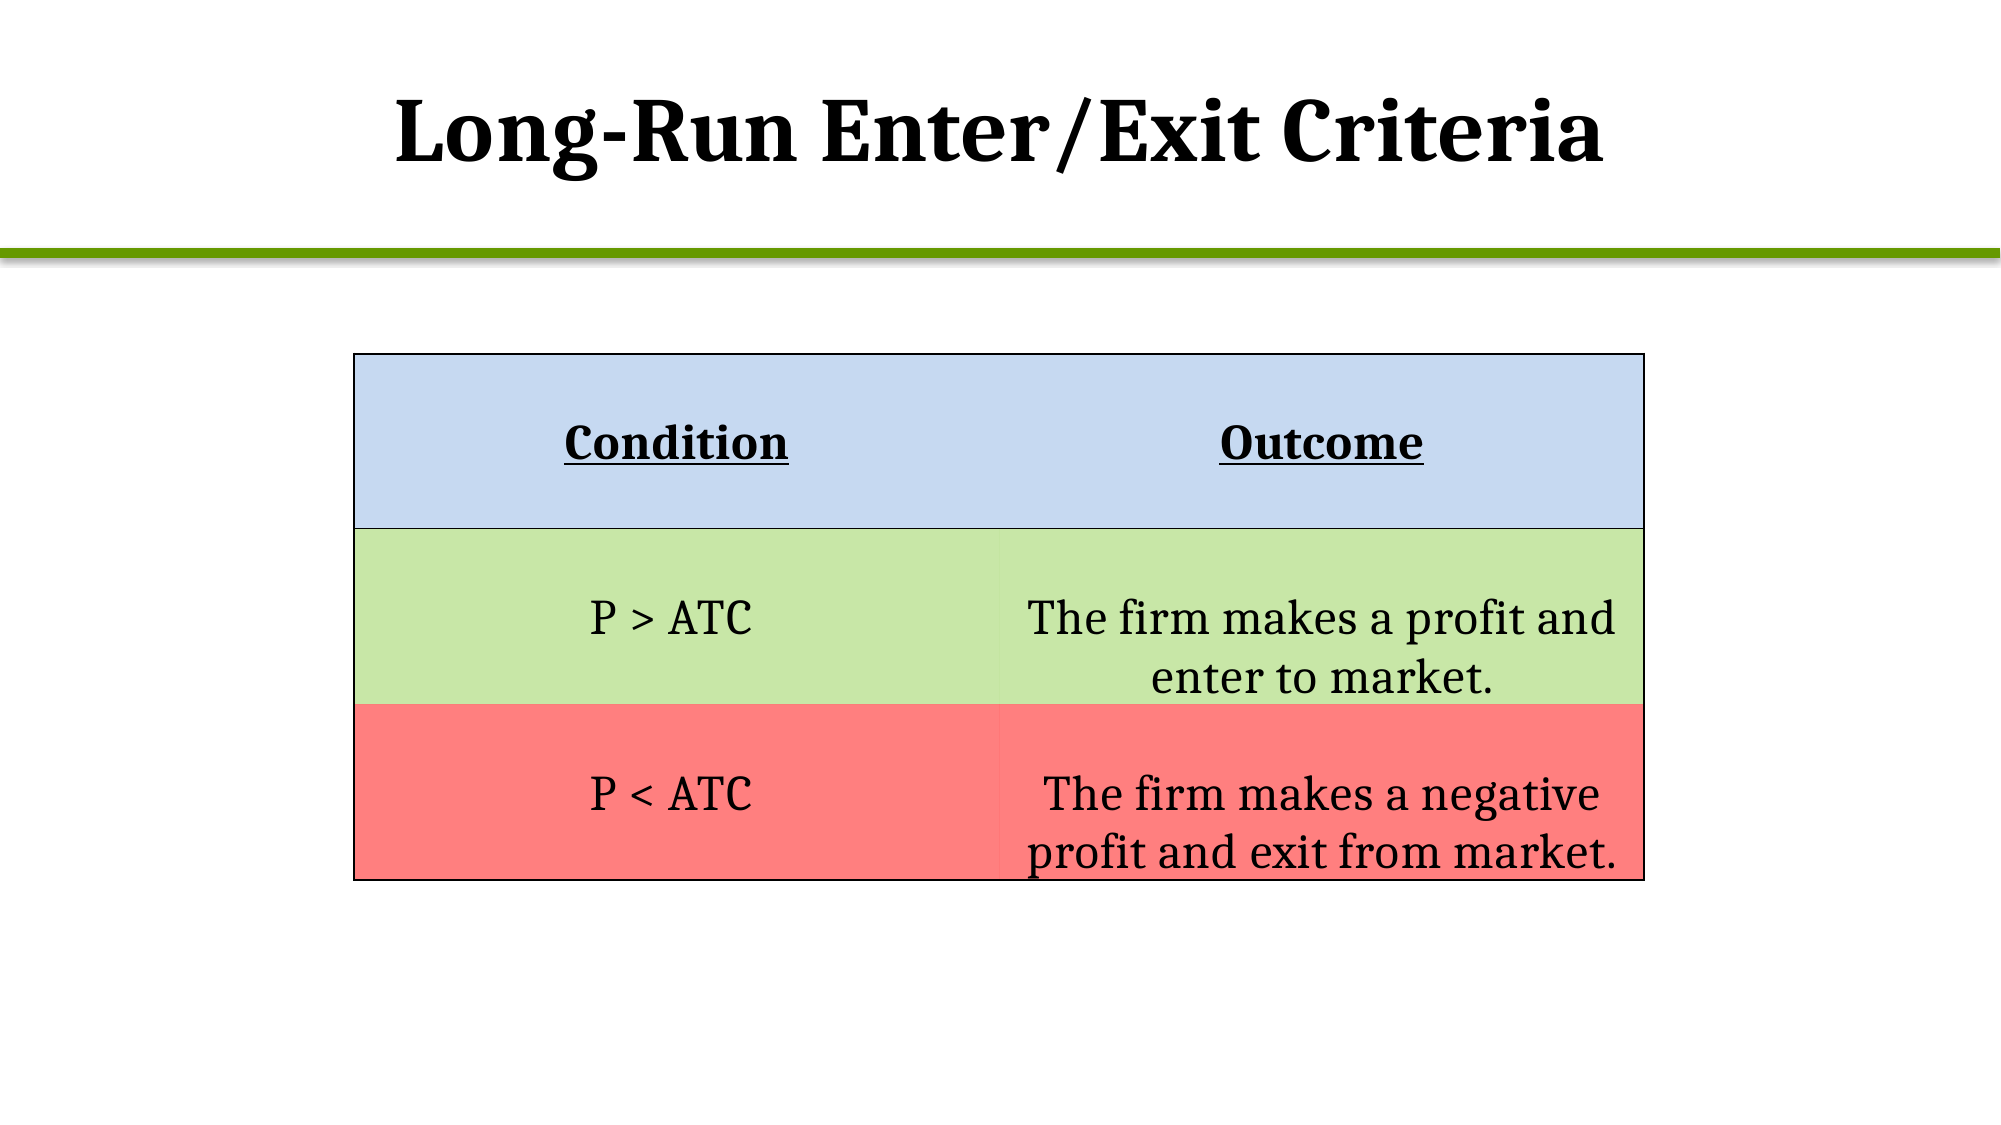

# Long-Run Enter/Exit Criteria
| Condition | Outcome |
| --- | --- |
| P > ATC | The firm makes a profit and enter to market. |
| P < ATC | The firm makes a negative profit and exit from market. |